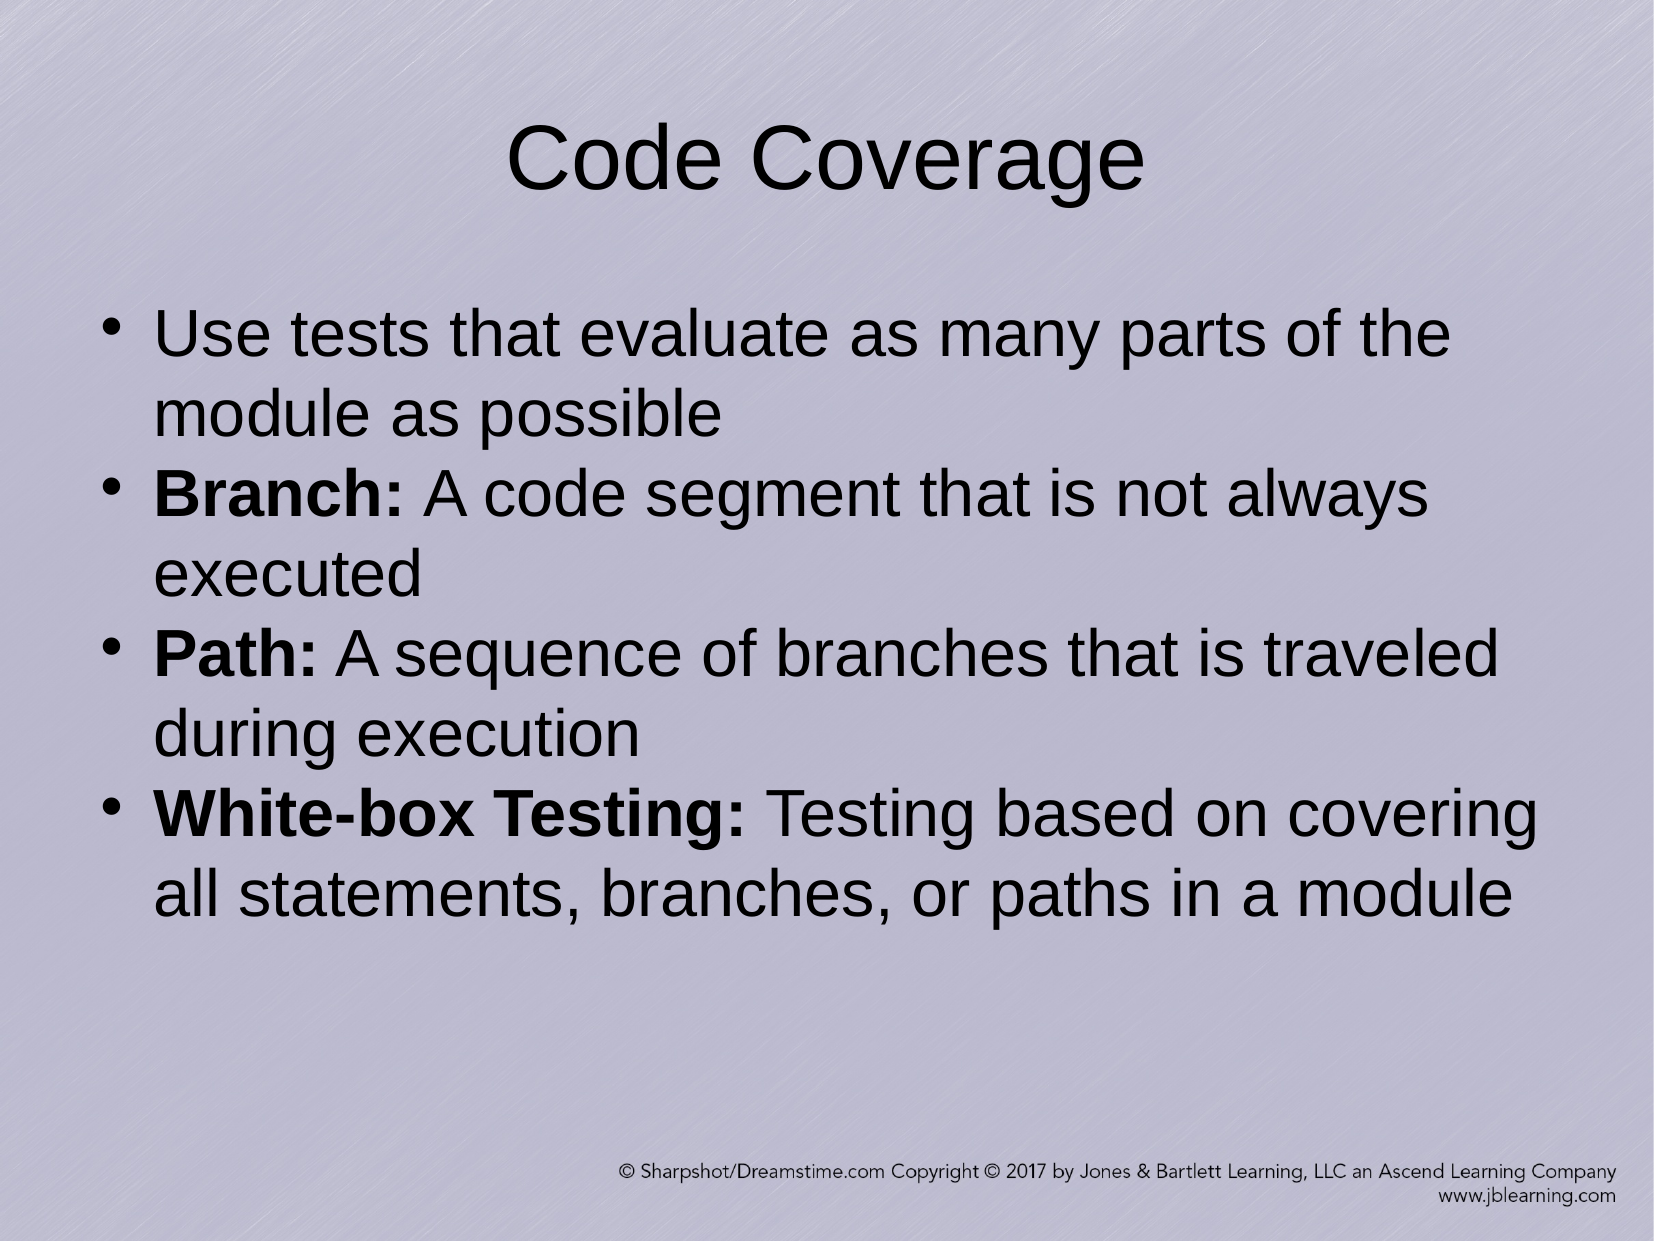

Code Coverage
Use tests that evaluate as many parts of the module as possible
Branch: A code segment that is not always executed
Path: A sequence of branches that is traveled during execution
White-box Testing: Testing based on covering all statements, branches, or paths in a module